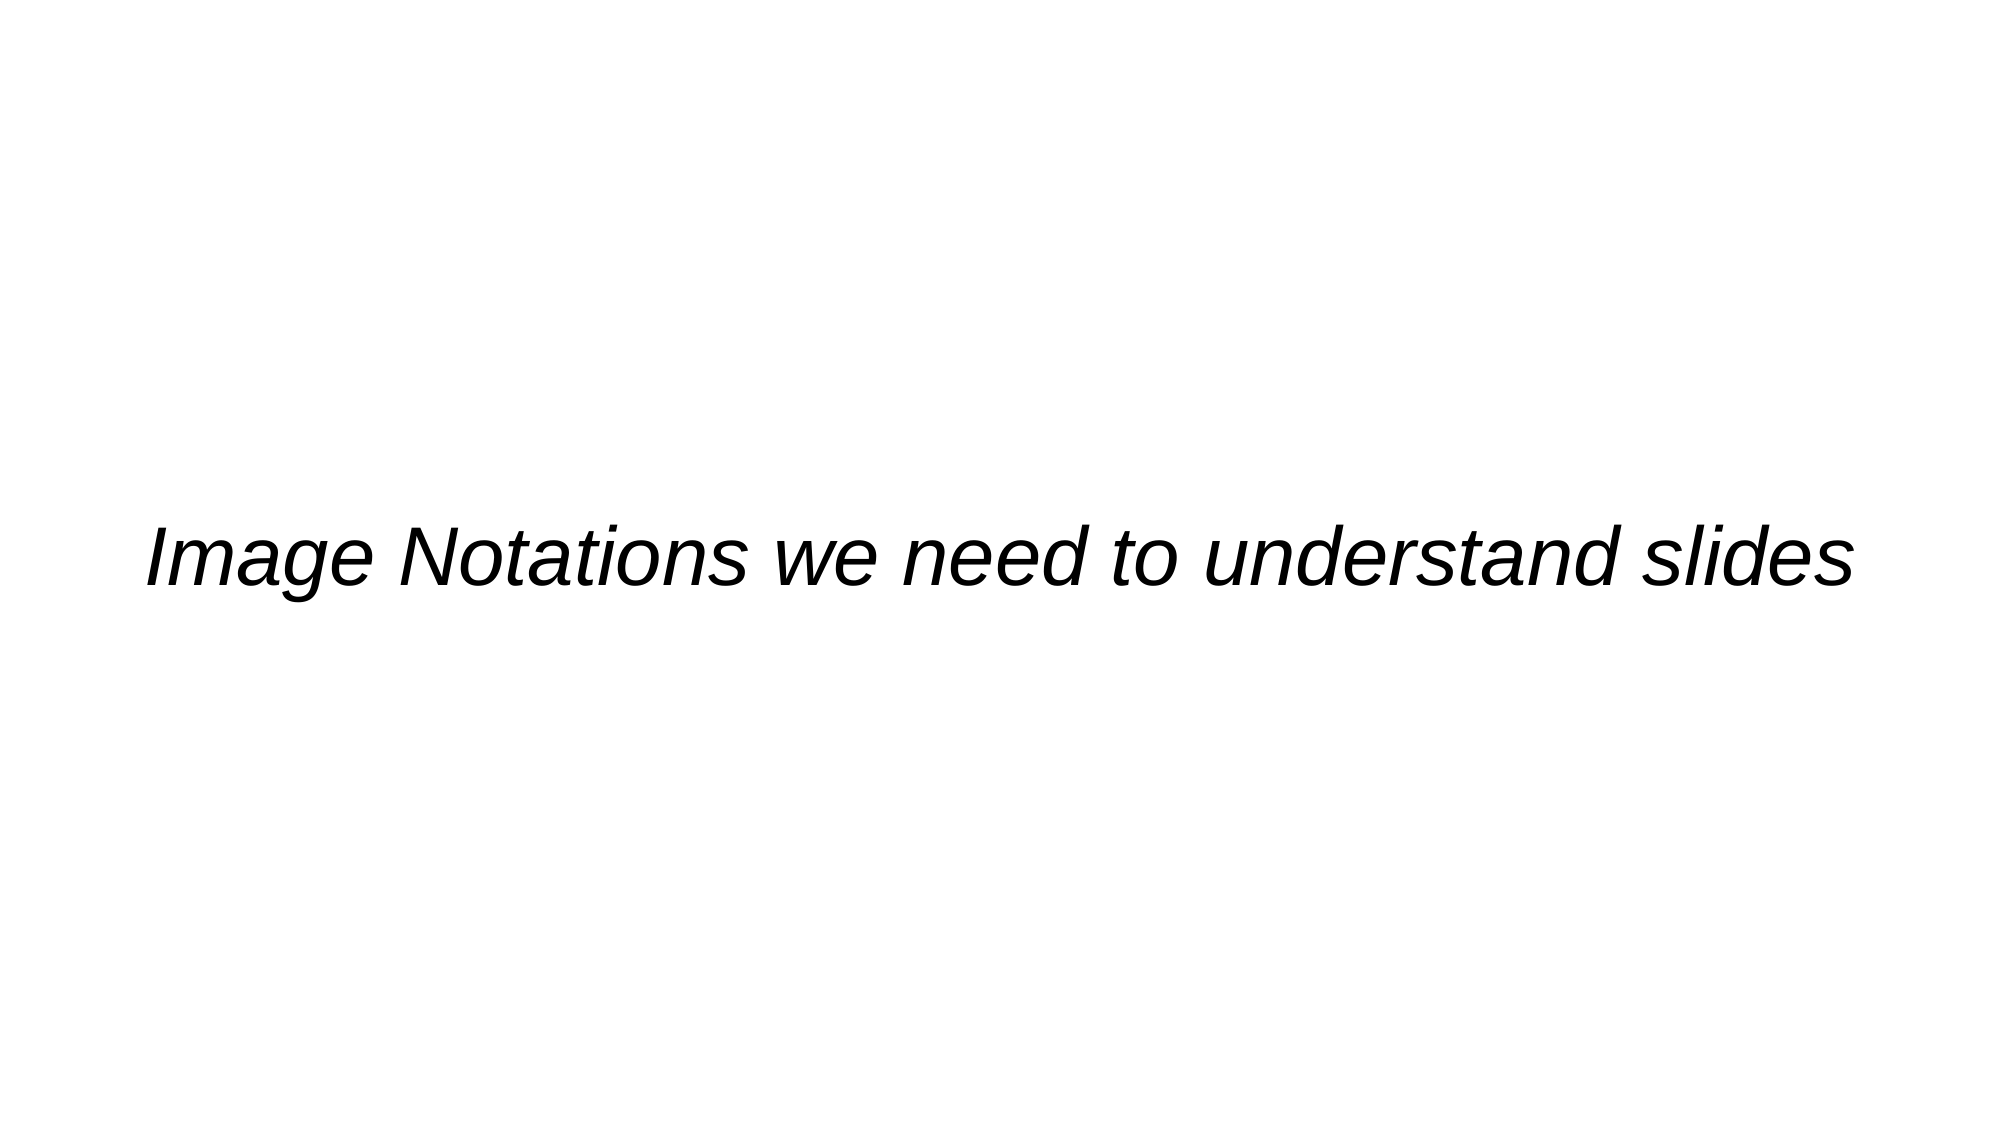

Image Notations we need to understand slides